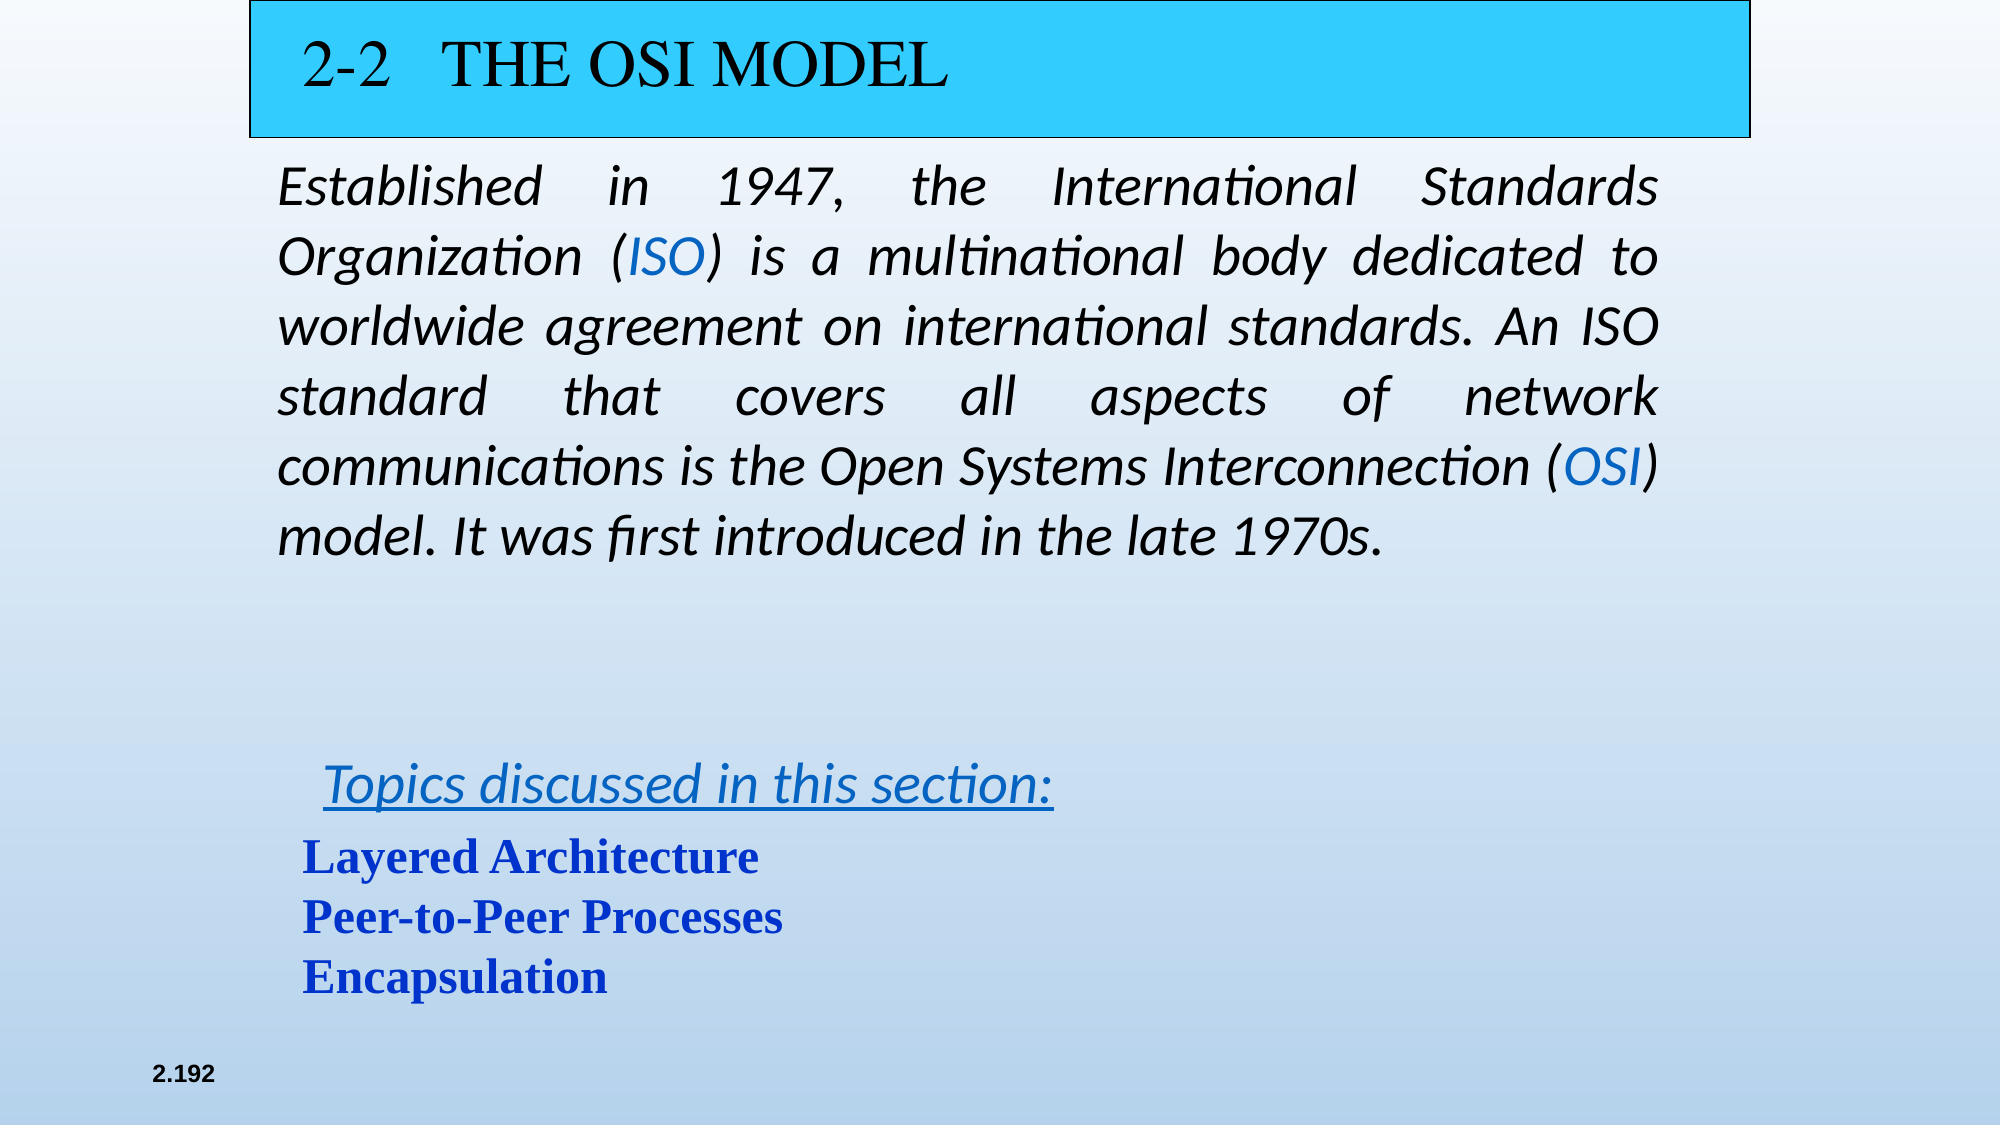

2-2   THE OSI MODEL
Established in 1947, the International Standards Organization (ISO) is a multinational body dedicated to worldwide agreement on international standards. An ISO standard that covers all aspects of network communications is the Open Systems Interconnection (OSI) model. It was first introduced in the late 1970s.
Topics discussed in this section:
Layered Architecture
Peer-to-Peer Processes
Encapsulation
2.192